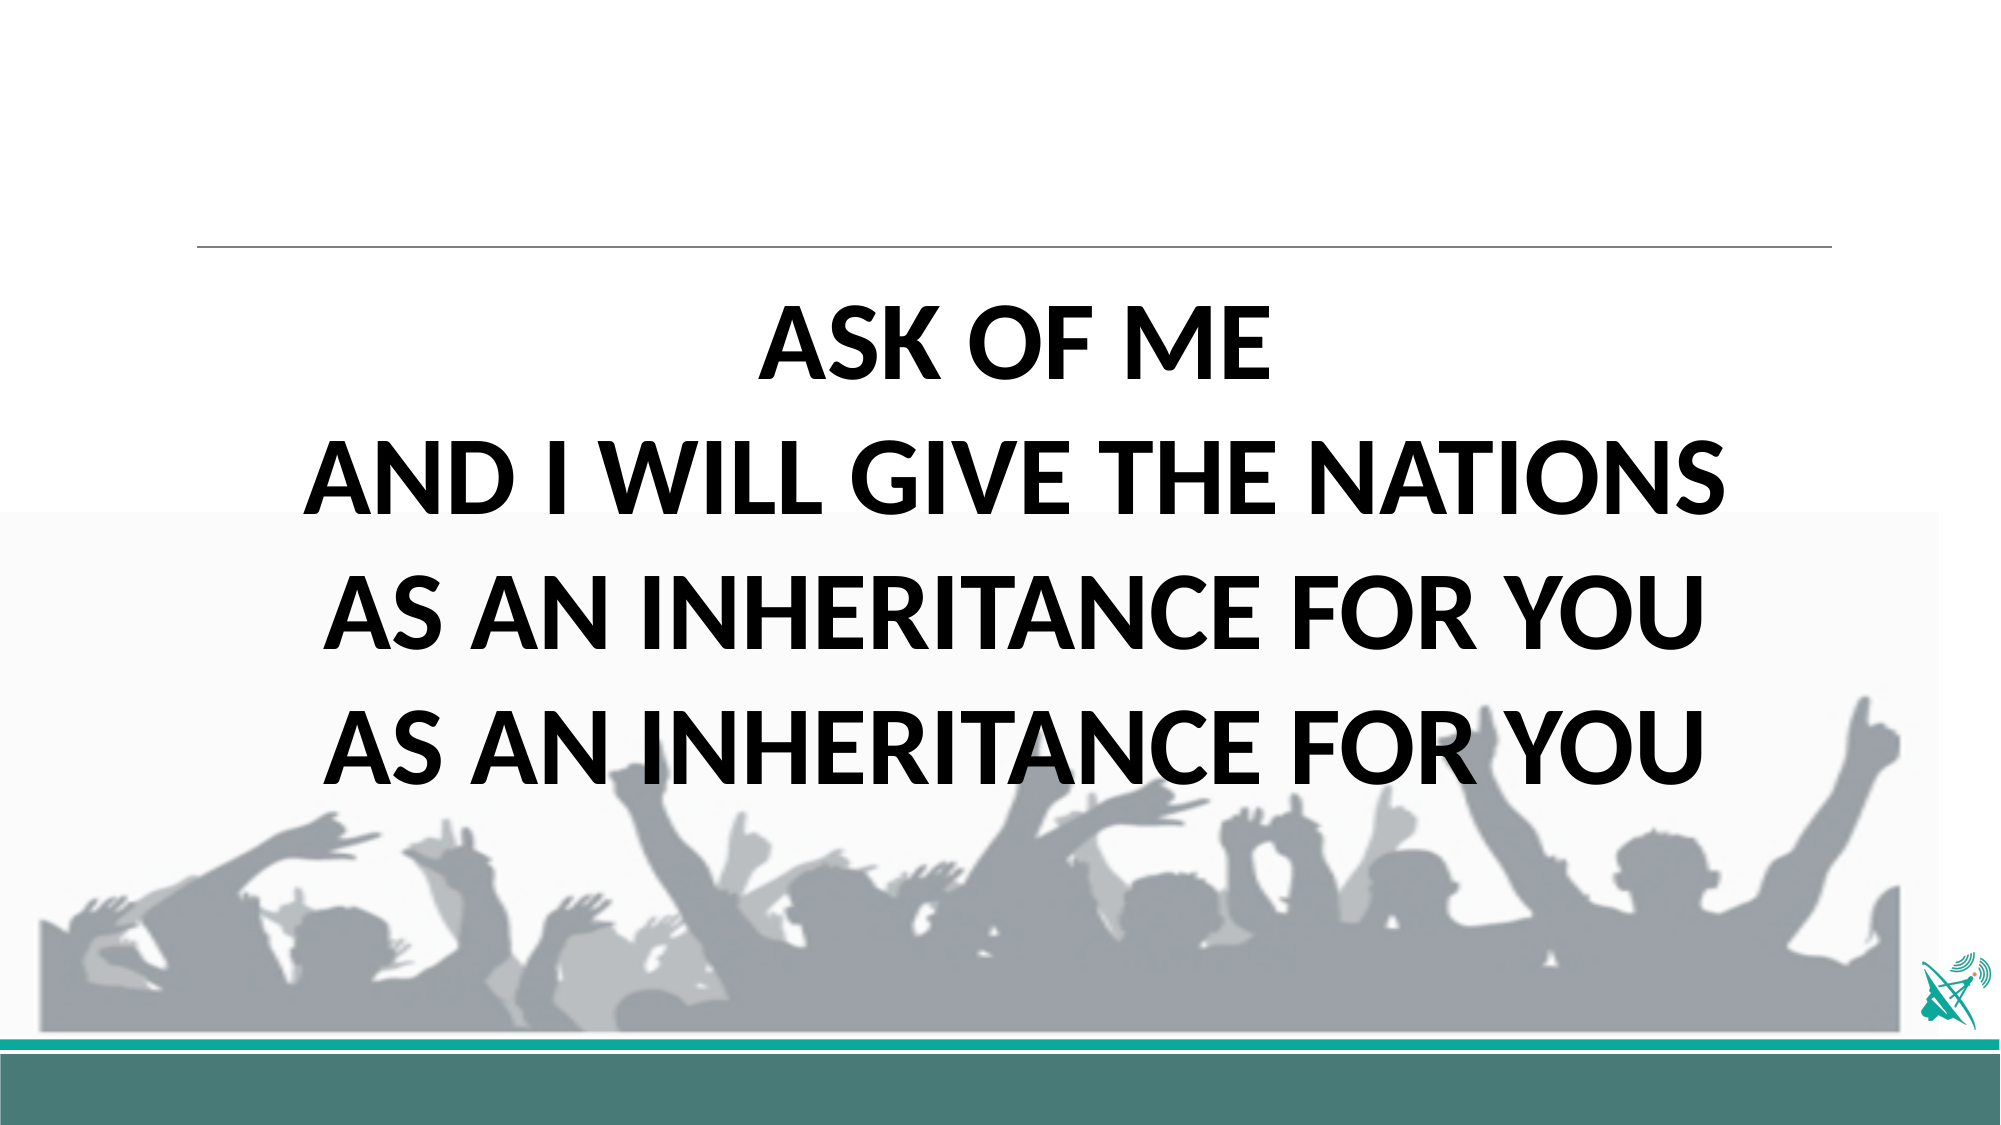

ASK OF ME
AND I WILL GIVE THE NATIONS
AS AN INHERITANCE FOR YOU
AS AN INHERITANCE FOR YOU